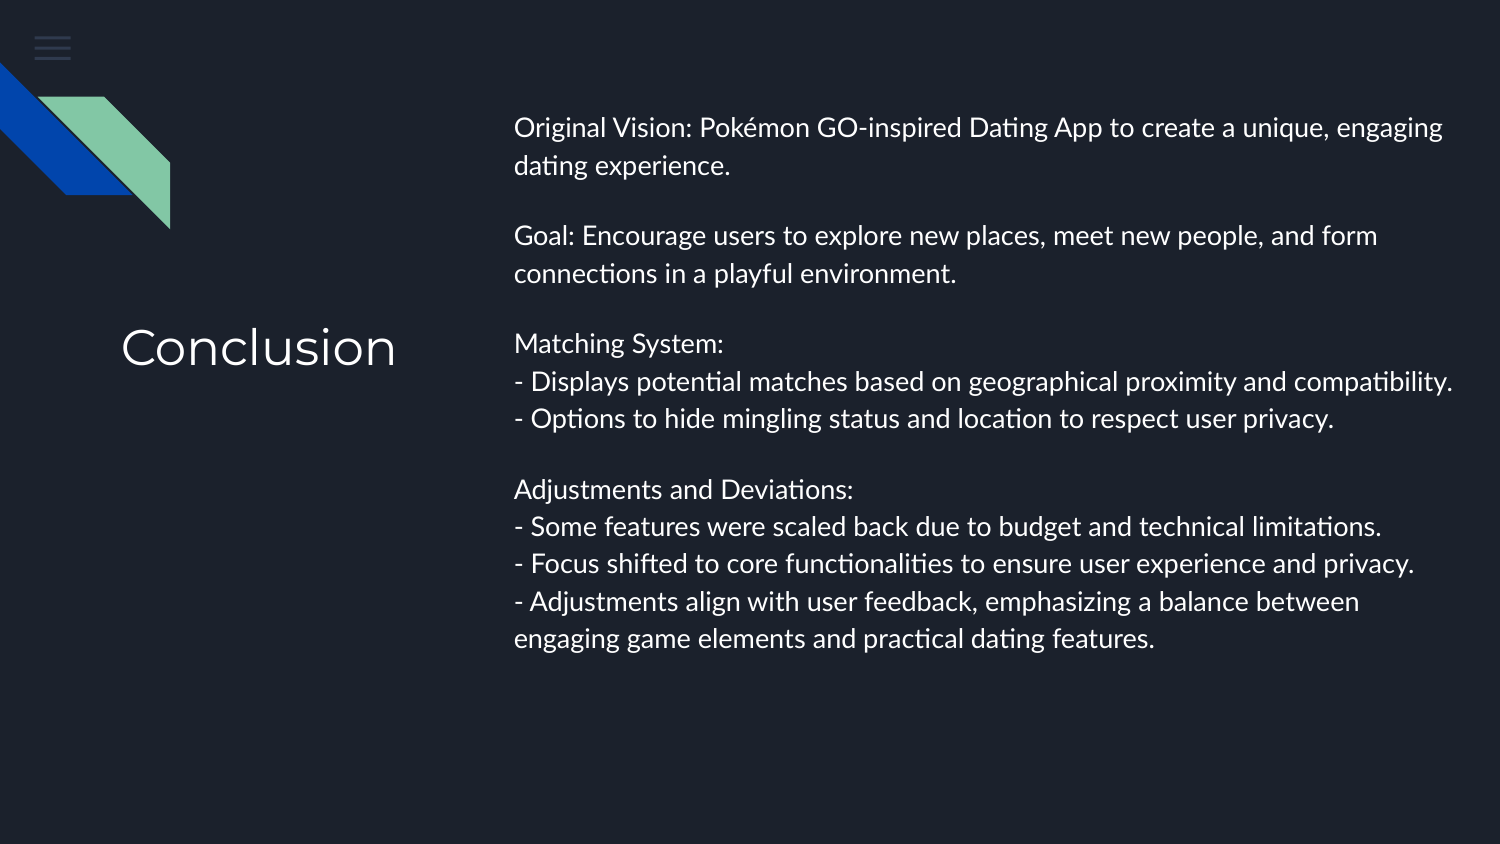

Original Vision: Pokémon GO-inspired Dating App to create a unique, engaging dating experience.
Goal: Encourage users to explore new places, meet new people, and form connections in a playful environment.
Matching System:
- Displays potential matches based on geographical proximity and compatibility.
- Options to hide mingling status and location to respect user privacy.
Adjustments and Deviations:
- Some features were scaled back due to budget and technical limitations.
- Focus shifted to core functionalities to ensure user experience and privacy.
- Adjustments align with user feedback, emphasizing a balance between engaging game elements and practical dating features.

# Conclusion